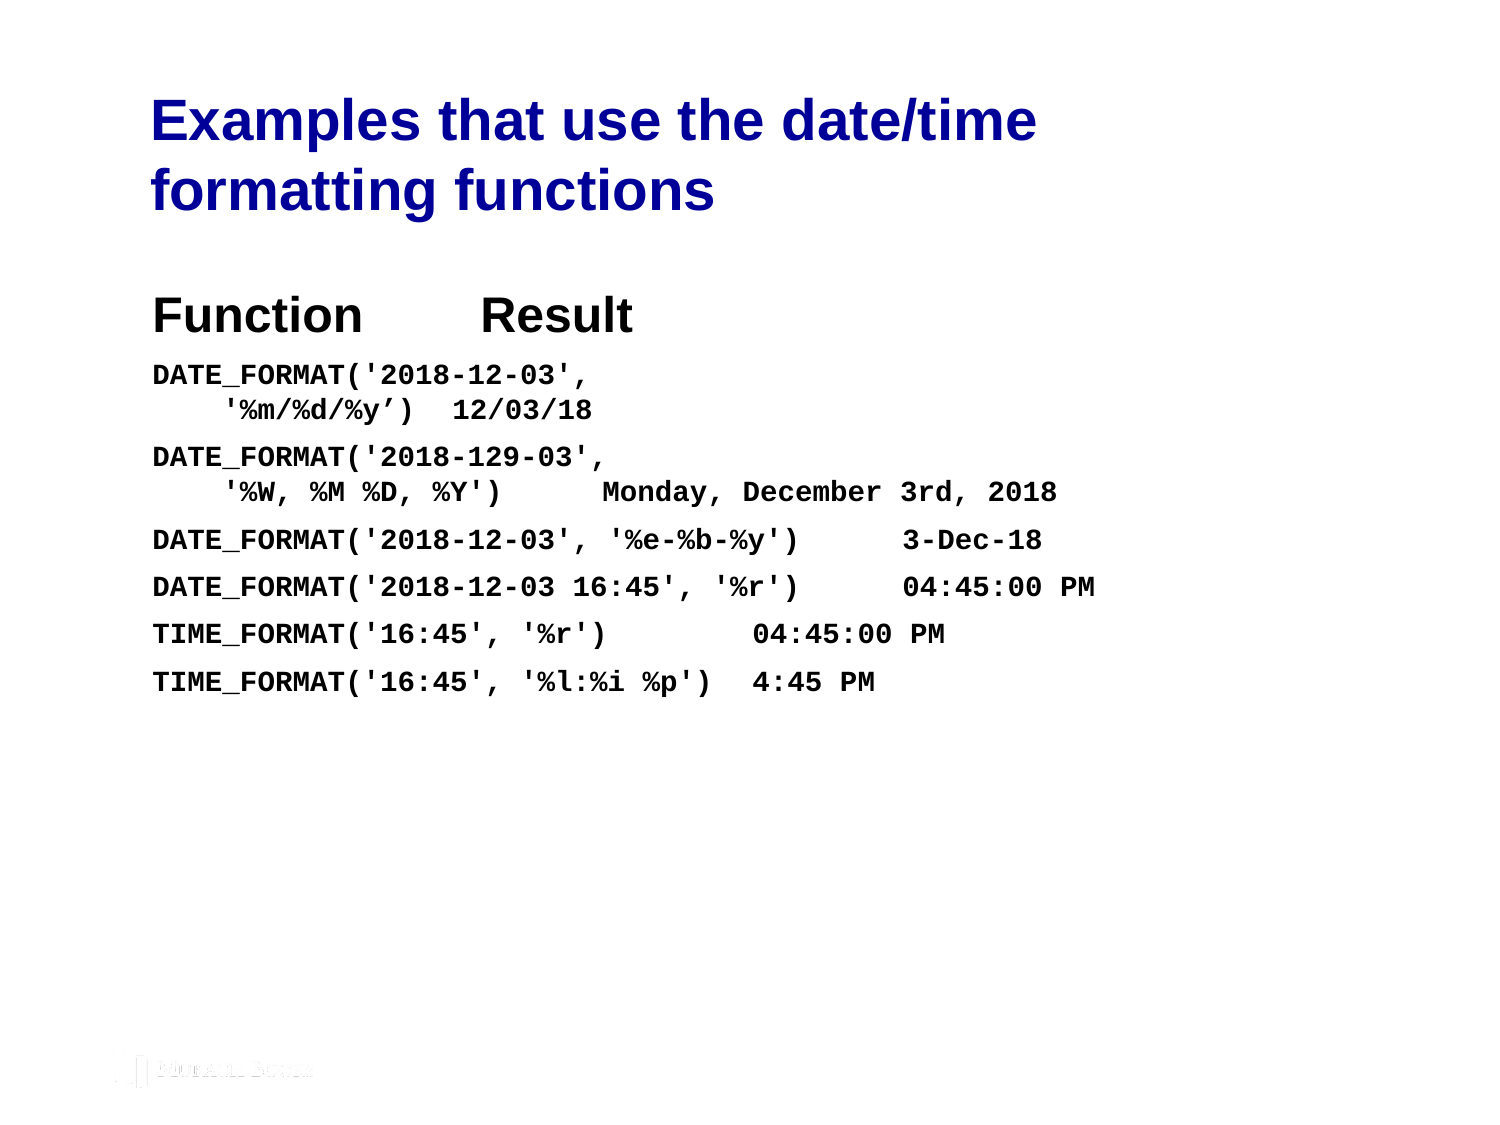

# Examples that use the date/time formatting functions
Function	  Result
DATE_FORMAT('2018-12-03',
    '%m/%d/%y’)	12/03/18
DATE_FORMAT('2018-129-03',
    '%W, %M %D, %Y')	Monday, December 3rd, 2018
DATE_FORMAT('2018-12-03', '%e-%b-%y')	3-Dec-18
DATE_FORMAT('2018-12-03 16:45', '%r')	04:45:00 PM
TIME_FORMAT('16:45', '%r')	04:45:00 PM
TIME_FORMAT('16:45', '%l:%i %p')	4:45 PM

© 2019, Mike Murach & Associates, Inc.
Murach’s MySQL 3rd Edition

C9, Slide 322